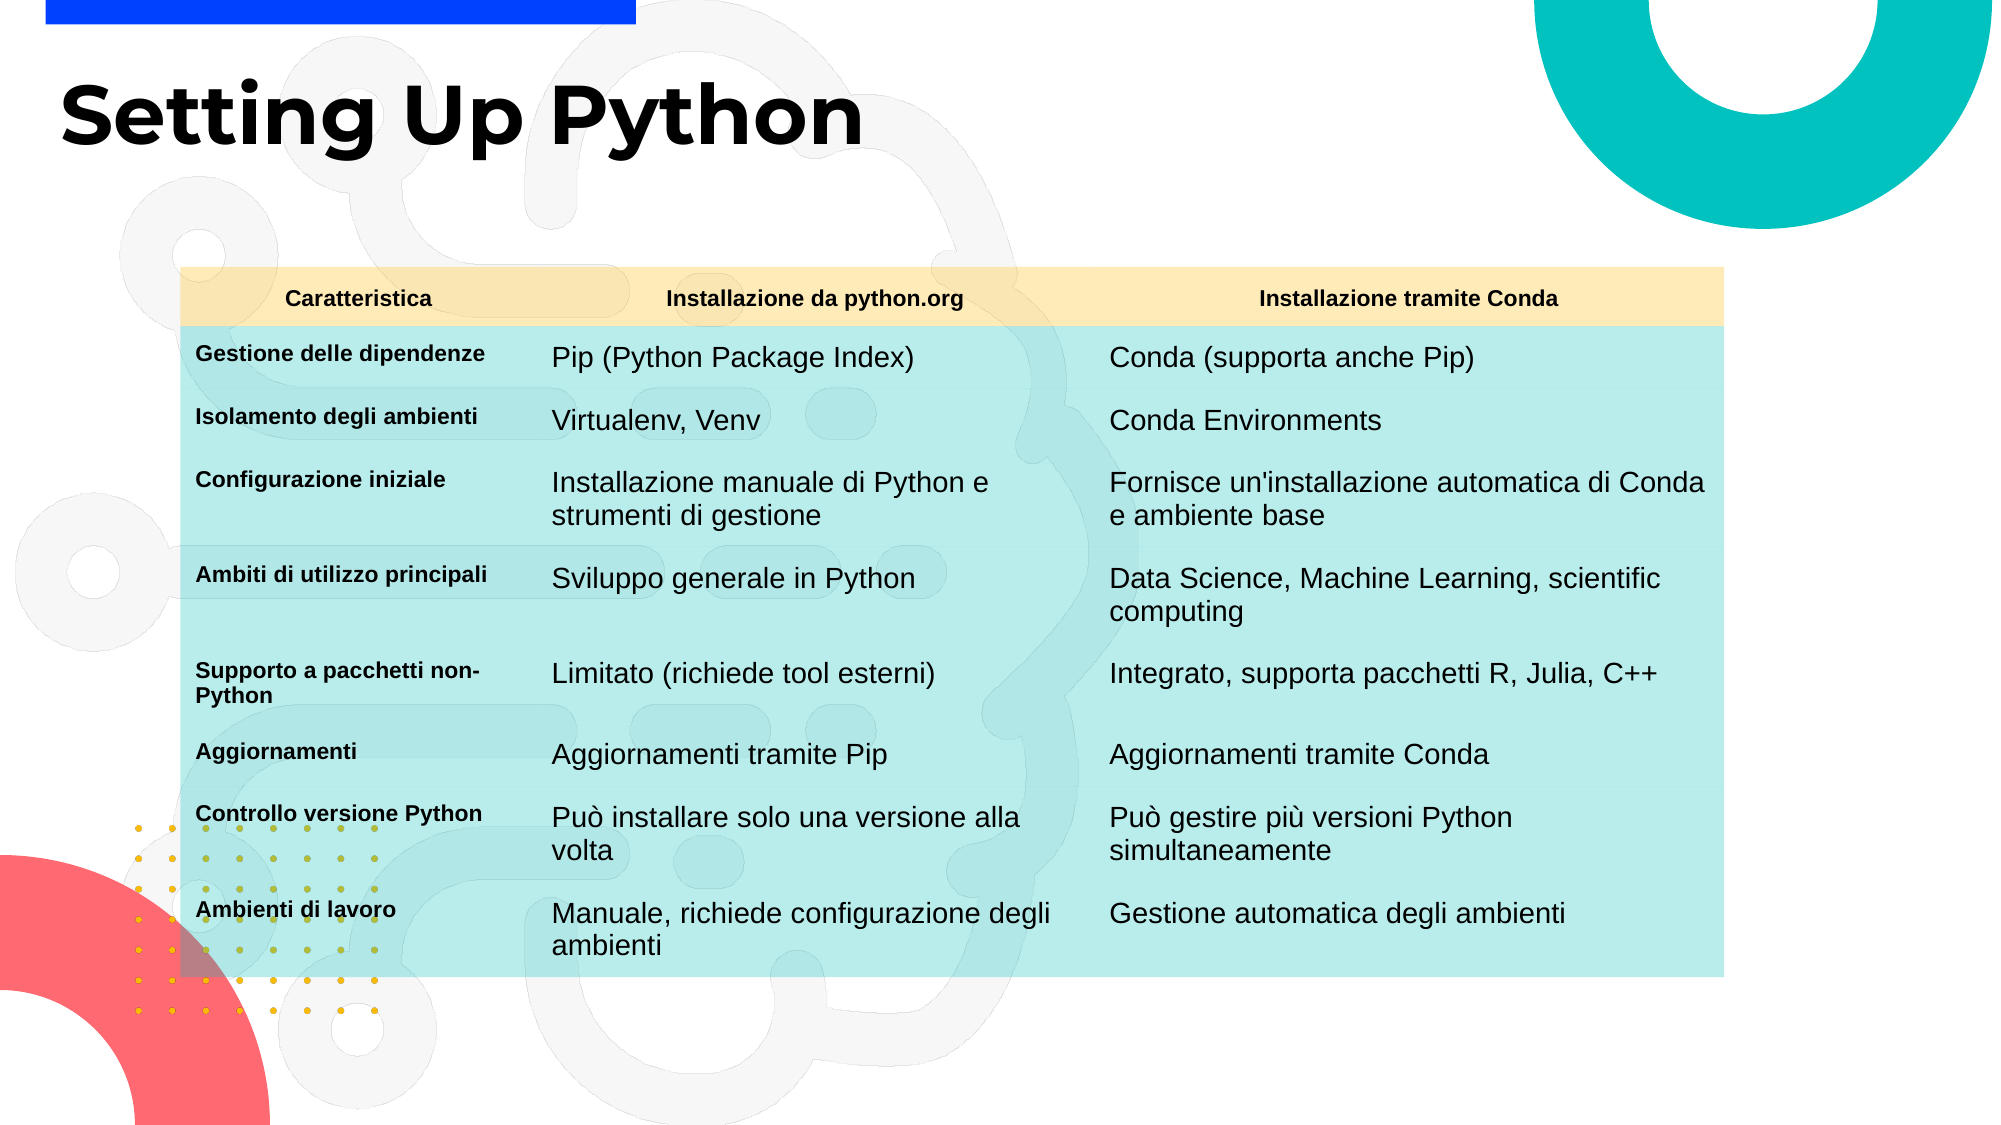

# Setting Up Python
| Caratteristica | Installazione da python.org | Installazione tramite Conda |
| --- | --- | --- |
| Gestione delle dipendenze | Pip (Python Package Index) | Conda (supporta anche Pip) |
| Isolamento degli ambienti | Virtualenv, Venv | Conda Environments |
| Configurazione iniziale | Installazione manuale di Python e strumenti di gestione | Fornisce un'installazione automatica di Conda e ambiente base |
| Ambiti di utilizzo principali | Sviluppo generale in Python | Data Science, Machine Learning, scientific computing |
| Supporto a pacchetti non-Python | Limitato (richiede tool esterni) | Integrato, supporta pacchetti R, Julia, C++ |
| Aggiornamenti | Aggiornamenti tramite Pip | Aggiornamenti tramite Conda |
| Controllo versione Python | Può installare solo una versione alla volta | Può gestire più versioni Python simultaneamente |
| Ambienti di lavoro | Manuale, richiede configurazione degli ambienti | Gestione automatica degli ambienti |